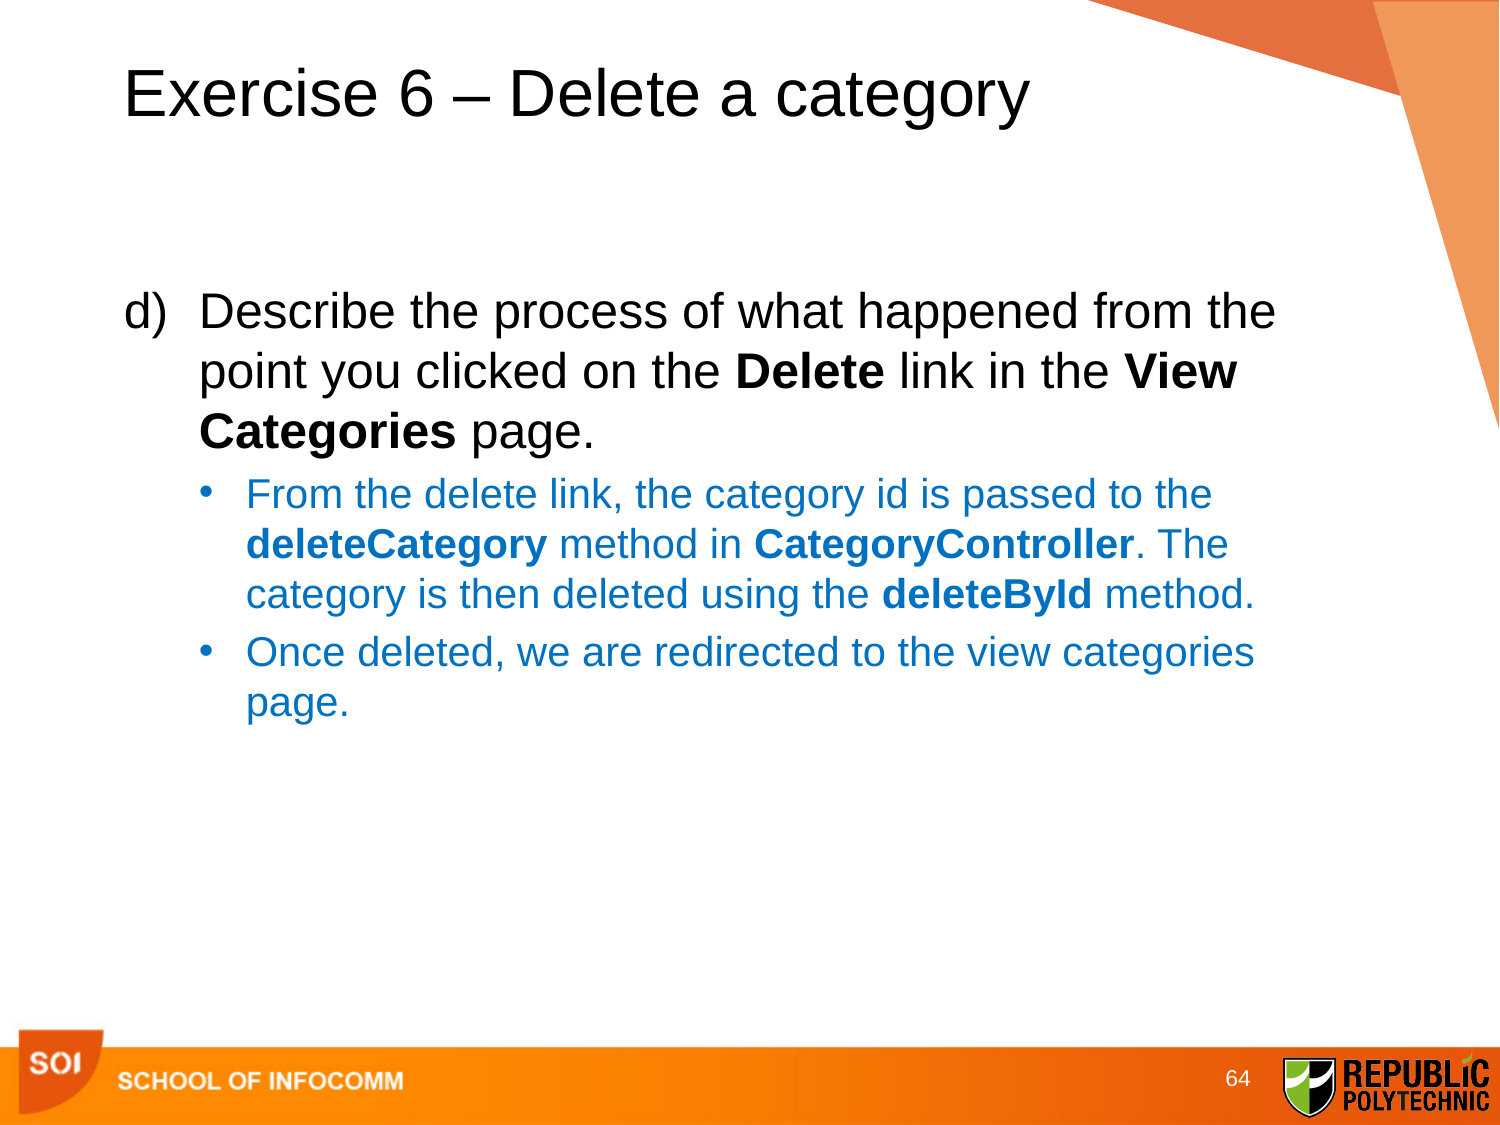

# Exercise 6 – Delete a category
Describe the process of what happened from the point you clicked on the Delete link in the View Categories page.
From the delete link, the category id is passed to the deleteCategory method in CategoryController. The category is then deleted using the deleteById method.
Once deleted, we are redirected to the view categories page.
64